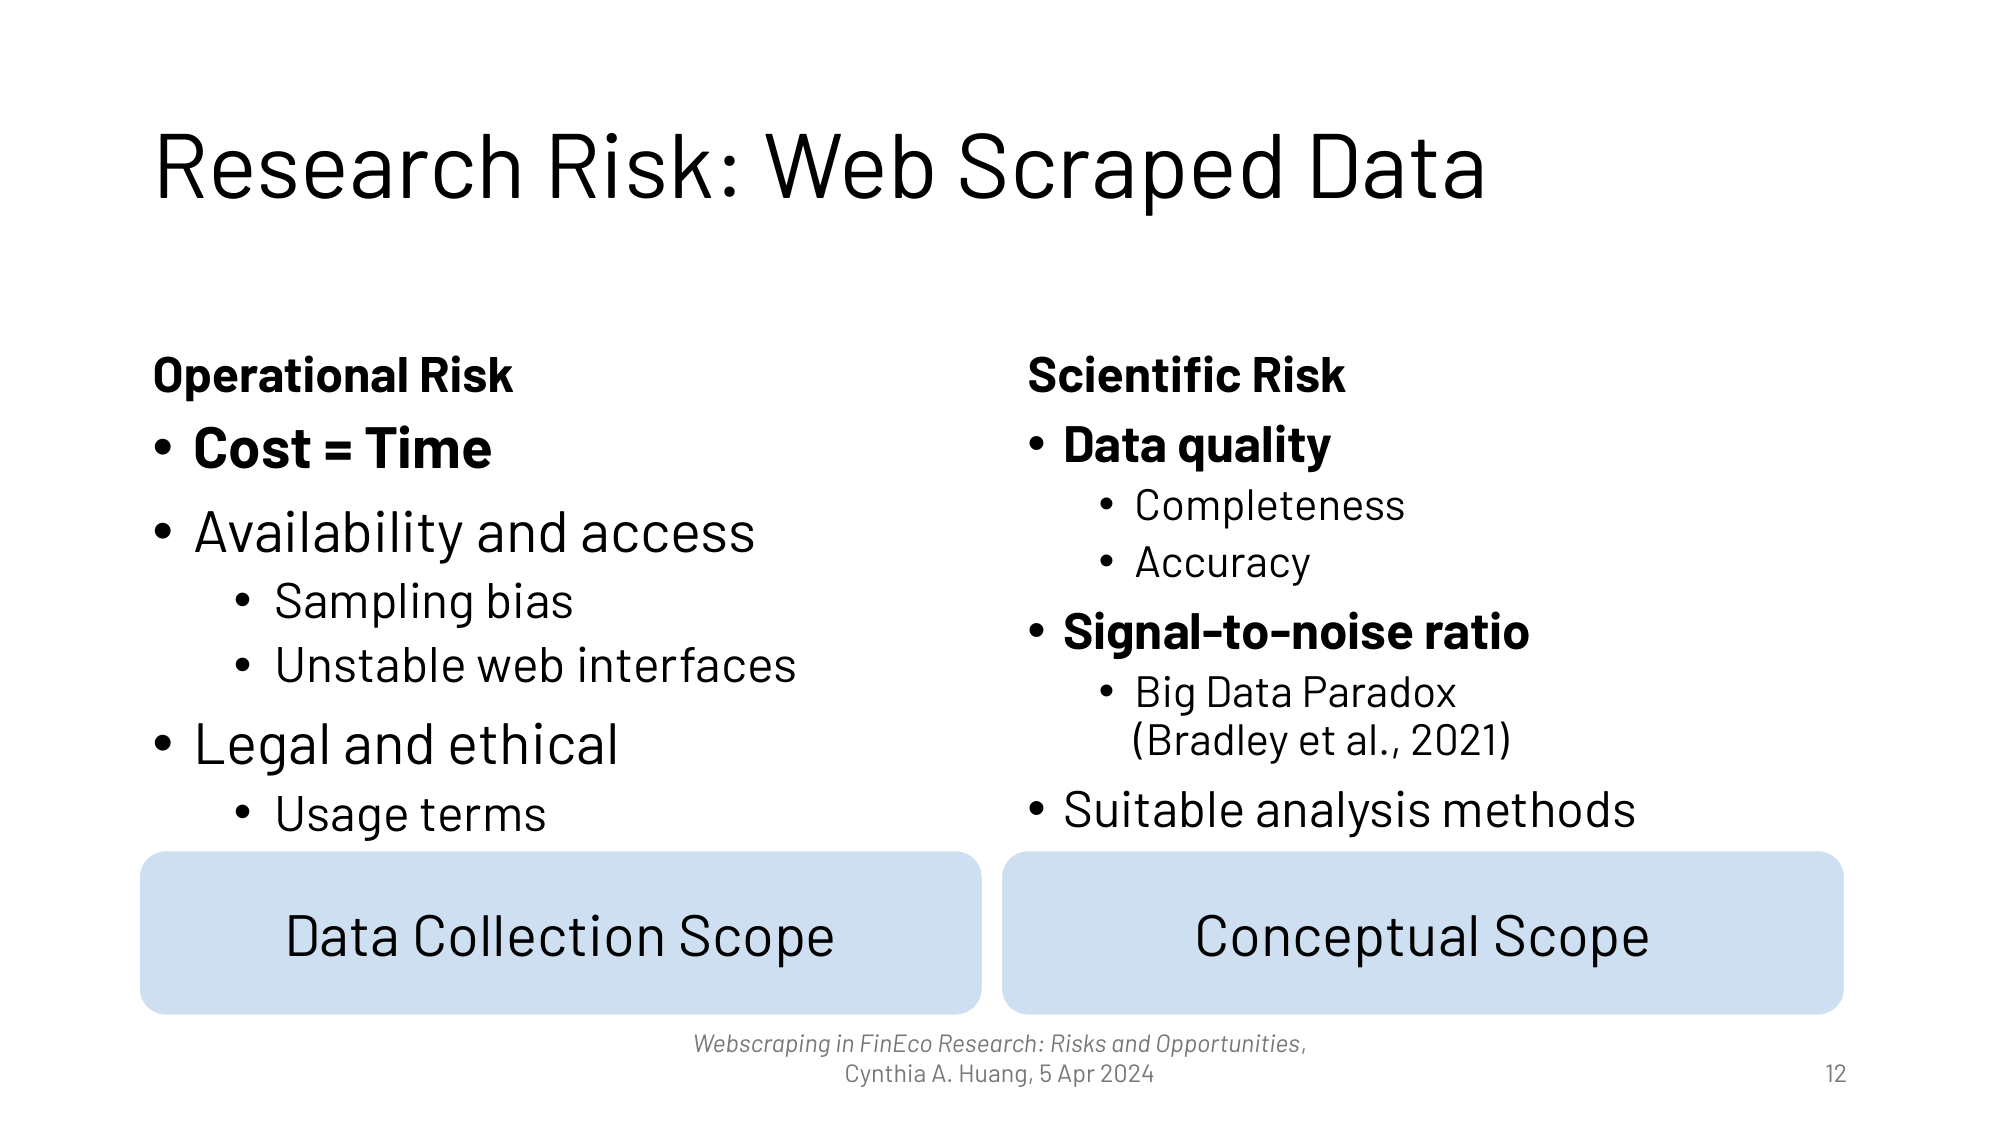

# Research Risk: Web Scraped Data
Operational Risk
Scientific Risk
Cost = Time
Availability and access
Sampling bias
Unstable web interfaces
Legal and ethical
Usage terms
Data quality
Completeness
Accuracy
Signal-to-noise ratio
Big Data Paradox
(Bradley et al., 2021)
Suitable analysis methods

Data Collection Scope
Conceptual Scope
Webscraping in FinEco Research: Risks and Opportunities, Cynthia A. Huang, 5 Apr 2024

12